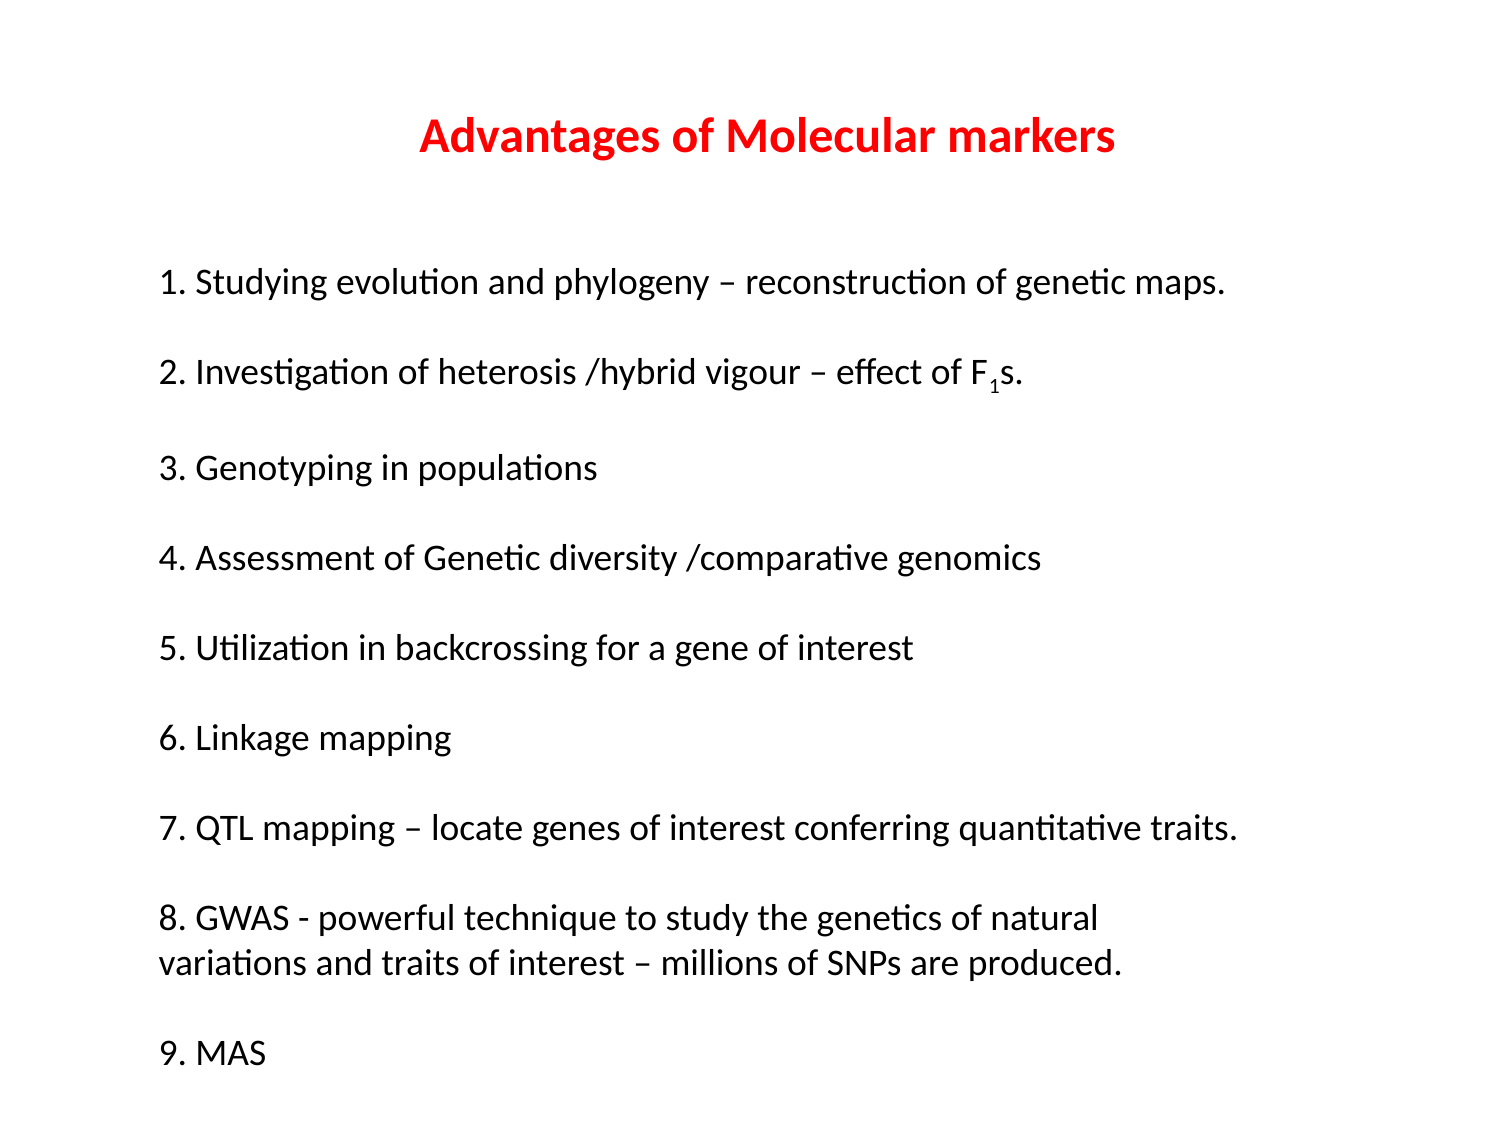

Advantages of Molecular markers
1. Studying evolution and phylogeny – reconstruction of genetic maps.

2. Investigation of heterosis /hybrid vigour – effect of F1s.

3. Genotyping in populations

4. Assessment of Genetic diversity /comparative genomics

5. Utilization in backcrossing for a gene of interest

6. Linkage mapping

7. QTL mapping – locate genes of interest conferring quantitative traits.

8. GWAS - powerful technique to study the genetics of natural variations and traits of interest – millions of SNPs are produced.

9. MAS